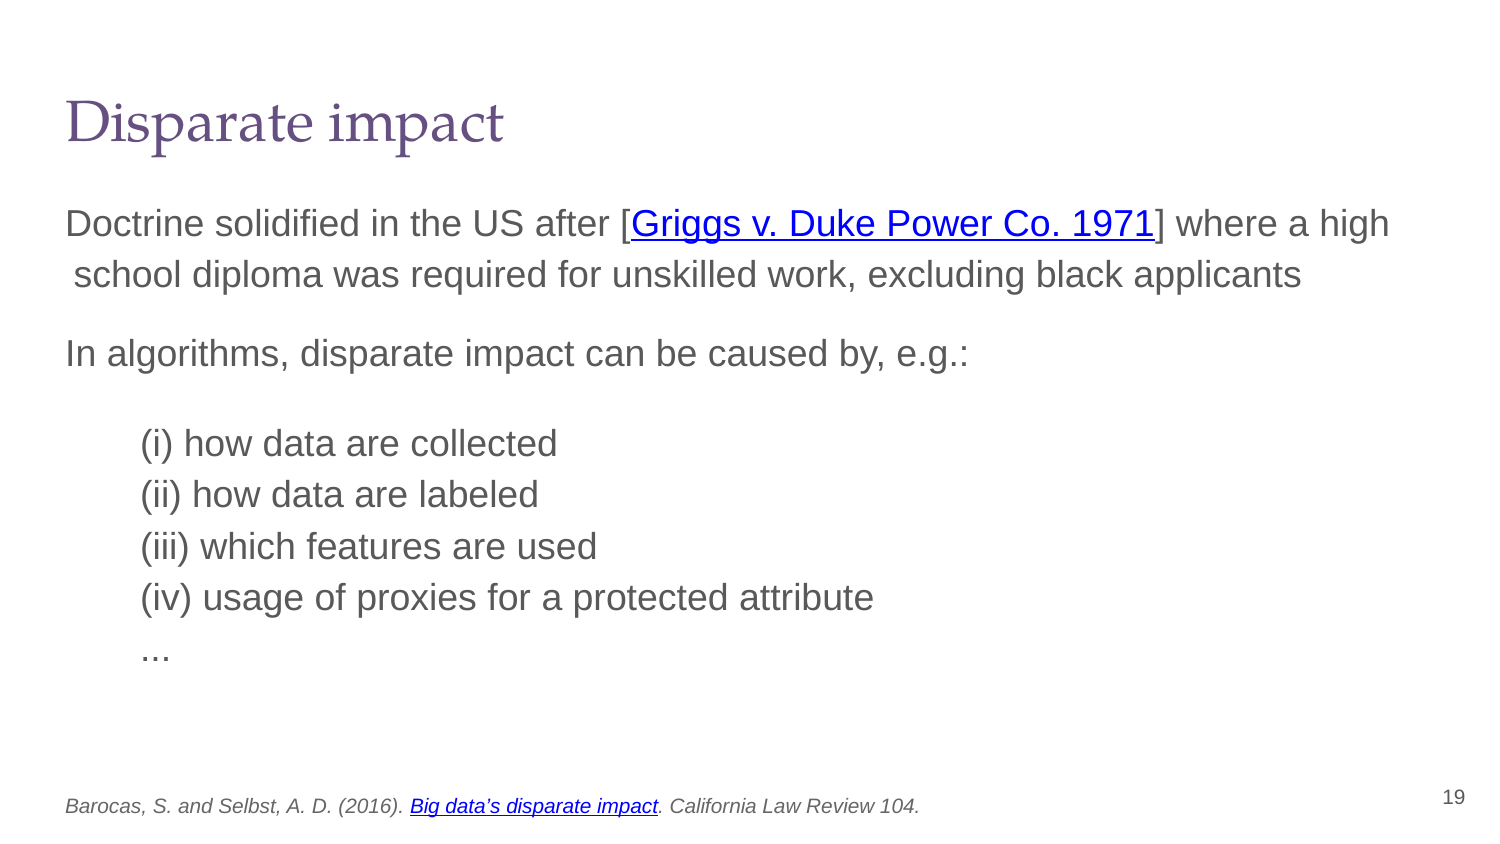

# Disparate impact
Doctrine solidified in the US after [Griggs v. Duke Power Co. 1971] where a high  school diploma was required for unskilled work, excluding black applicants
In algorithms, disparate impact can be caused by, e.g.:

how data are collected
how data are labeled
which features are used
usage of proxies for a protected attribute
...
19
Barocas, S. and Selbst, A. D. (2016). Big data’s disparate impact. California Law Review 104.